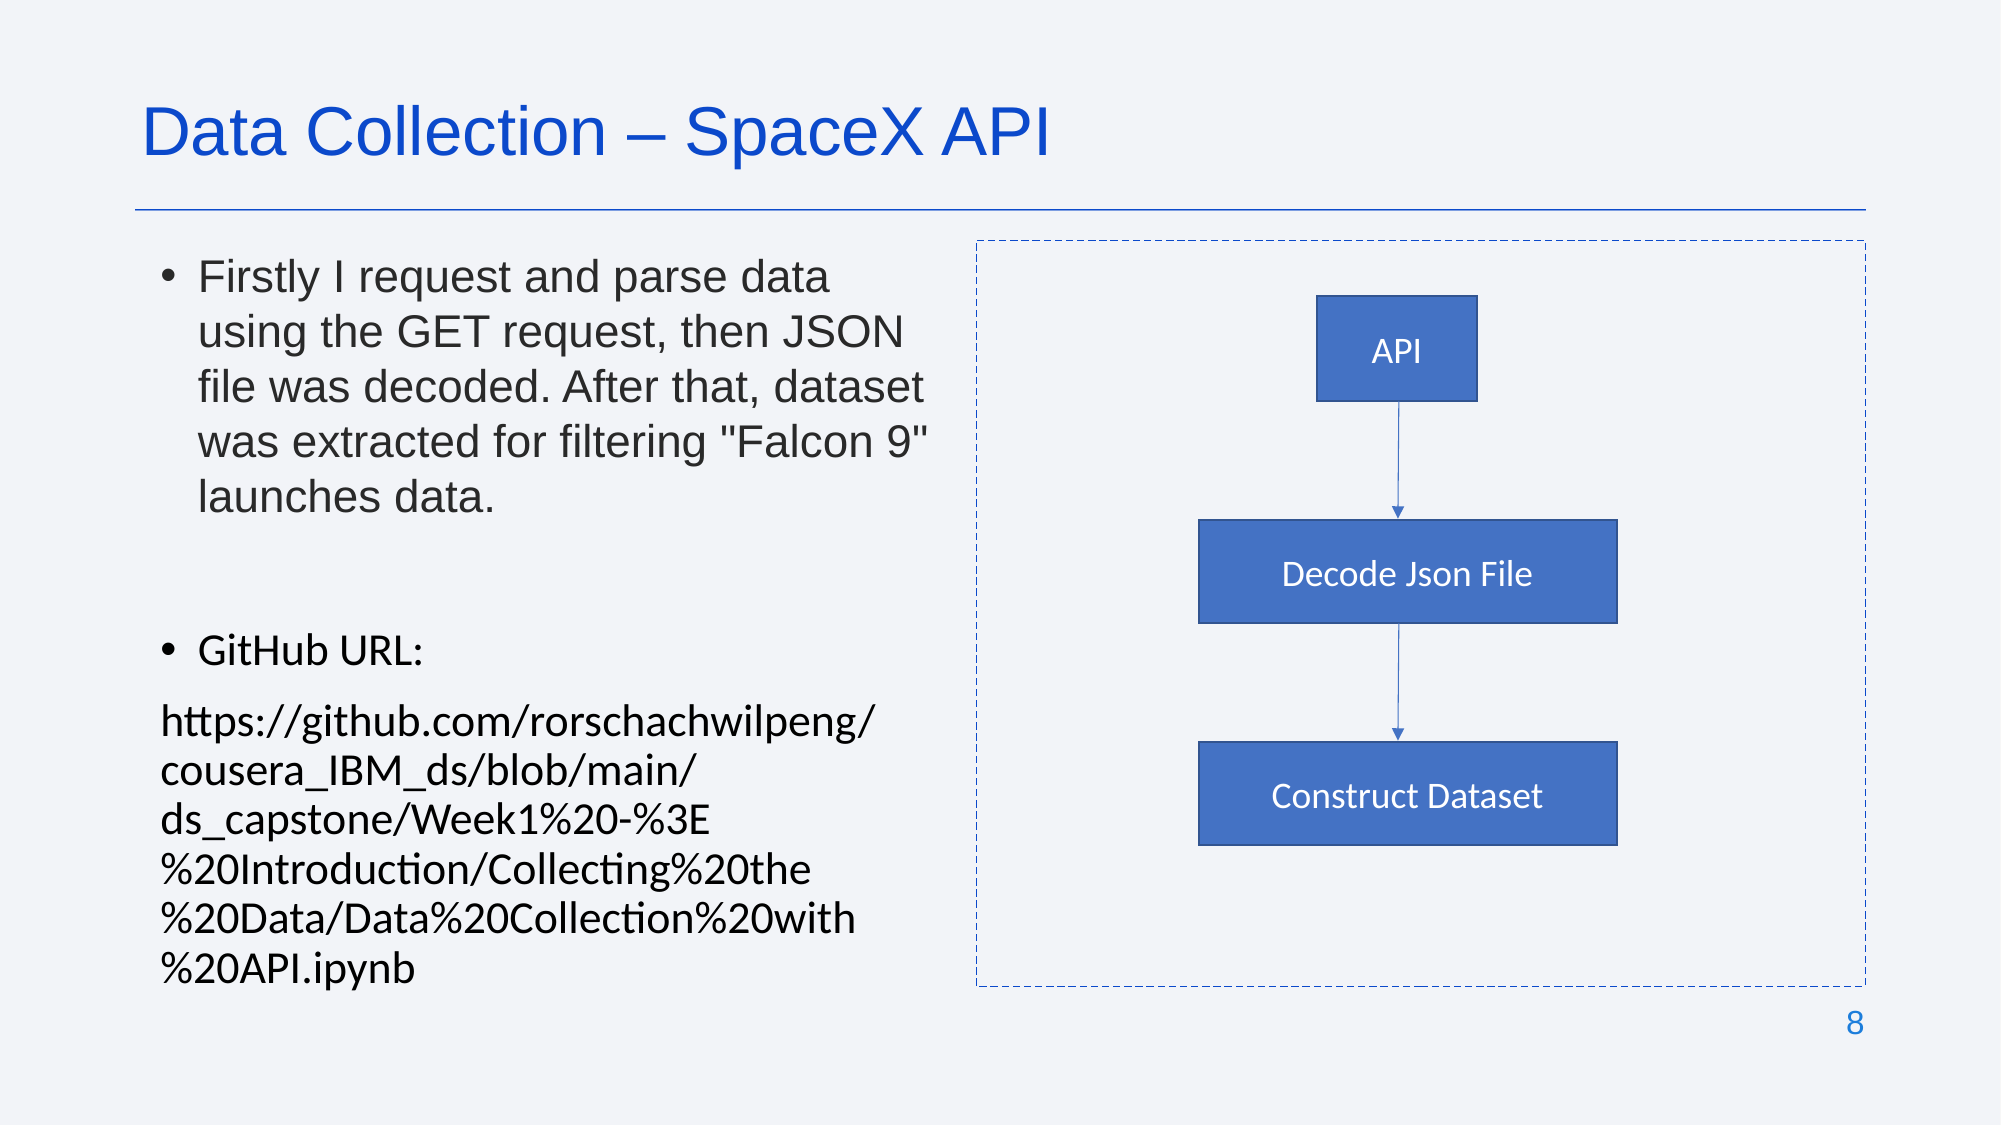

Data Collection – SpaceX API
Firstly I request and parse data using the GET request, then JSON file was decoded. After that, dataset was extracted for filtering "Falcon 9" launches data.

GitHub URL:
https://github.com/rorschachwilpeng/cousera_IBM_ds/blob/main/ds_capstone/Week1%20-%3E%20Introduction/Collecting%20the%20Data/Data%20Collection%20with%20API.ipynb

API
Decode Json File
Construct Dataset
8